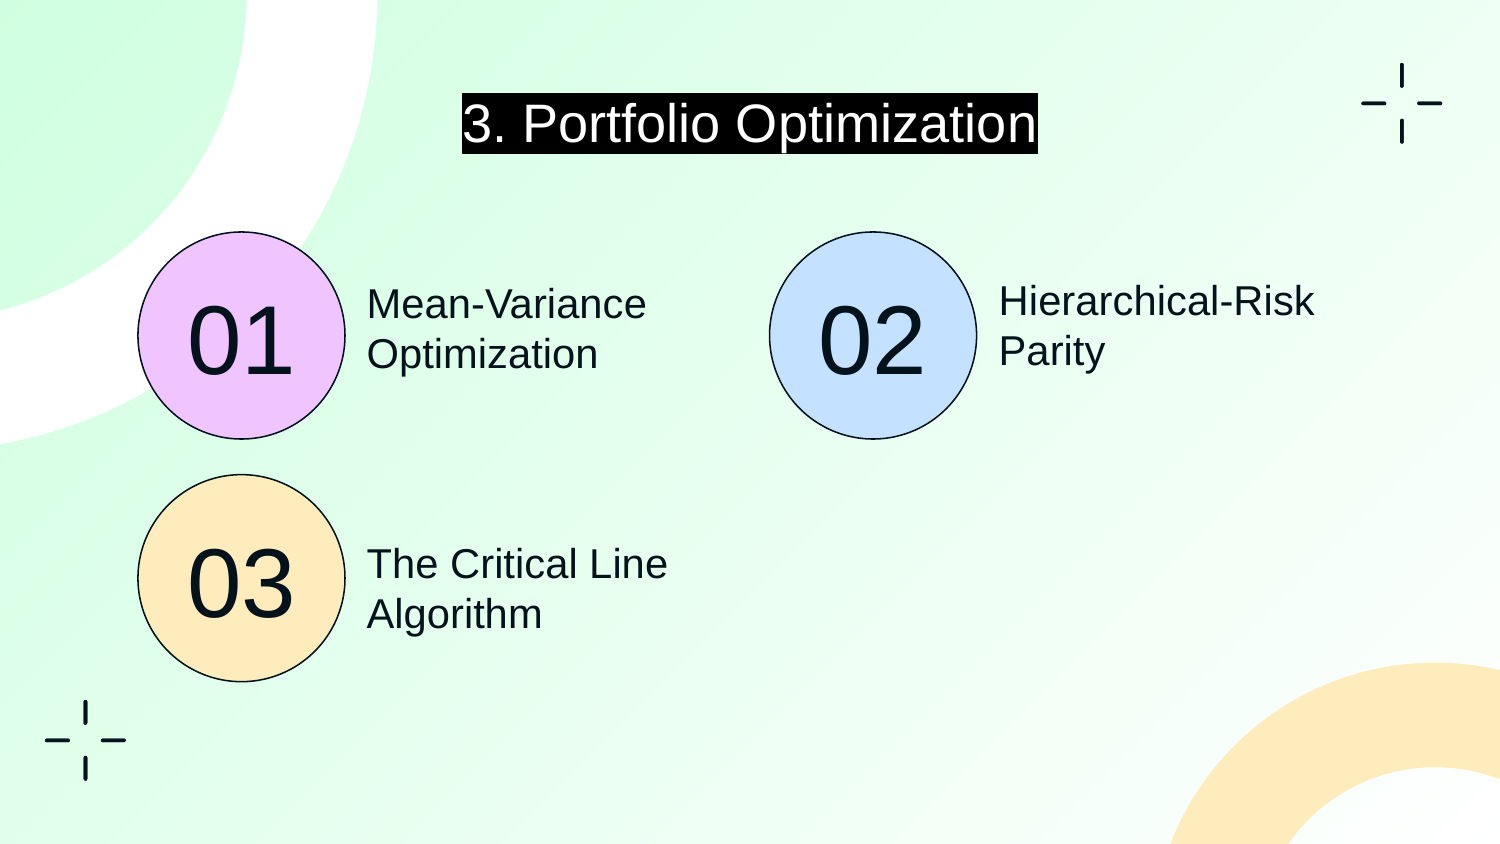

3. Portfolio Optimization

01
02
# Mean-Variance Optimization
Hierarchical-Risk Parity

03
The Critical Line Algorithm